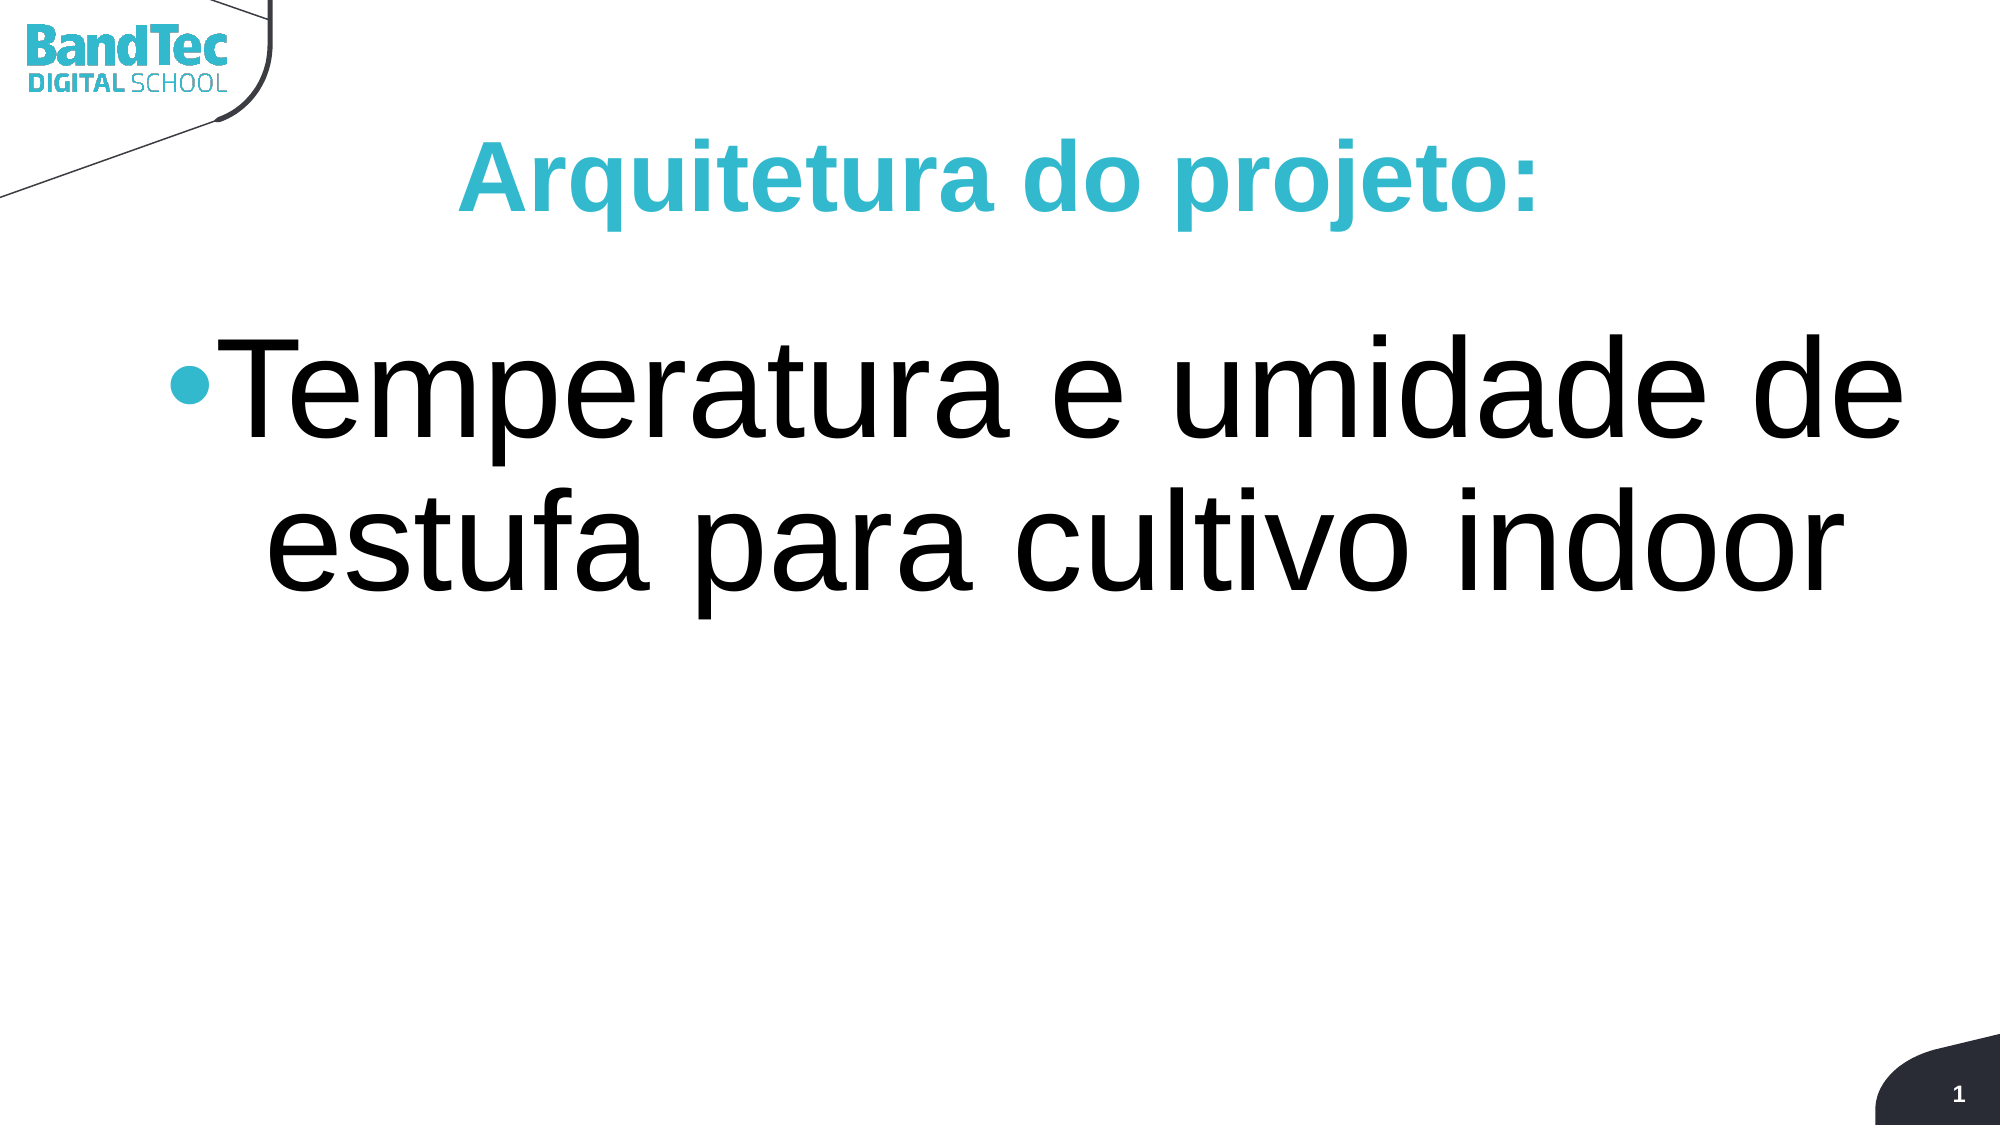

Arquitetura do projeto:
Temperatura e umidade de estufa para cultivo indoor
1